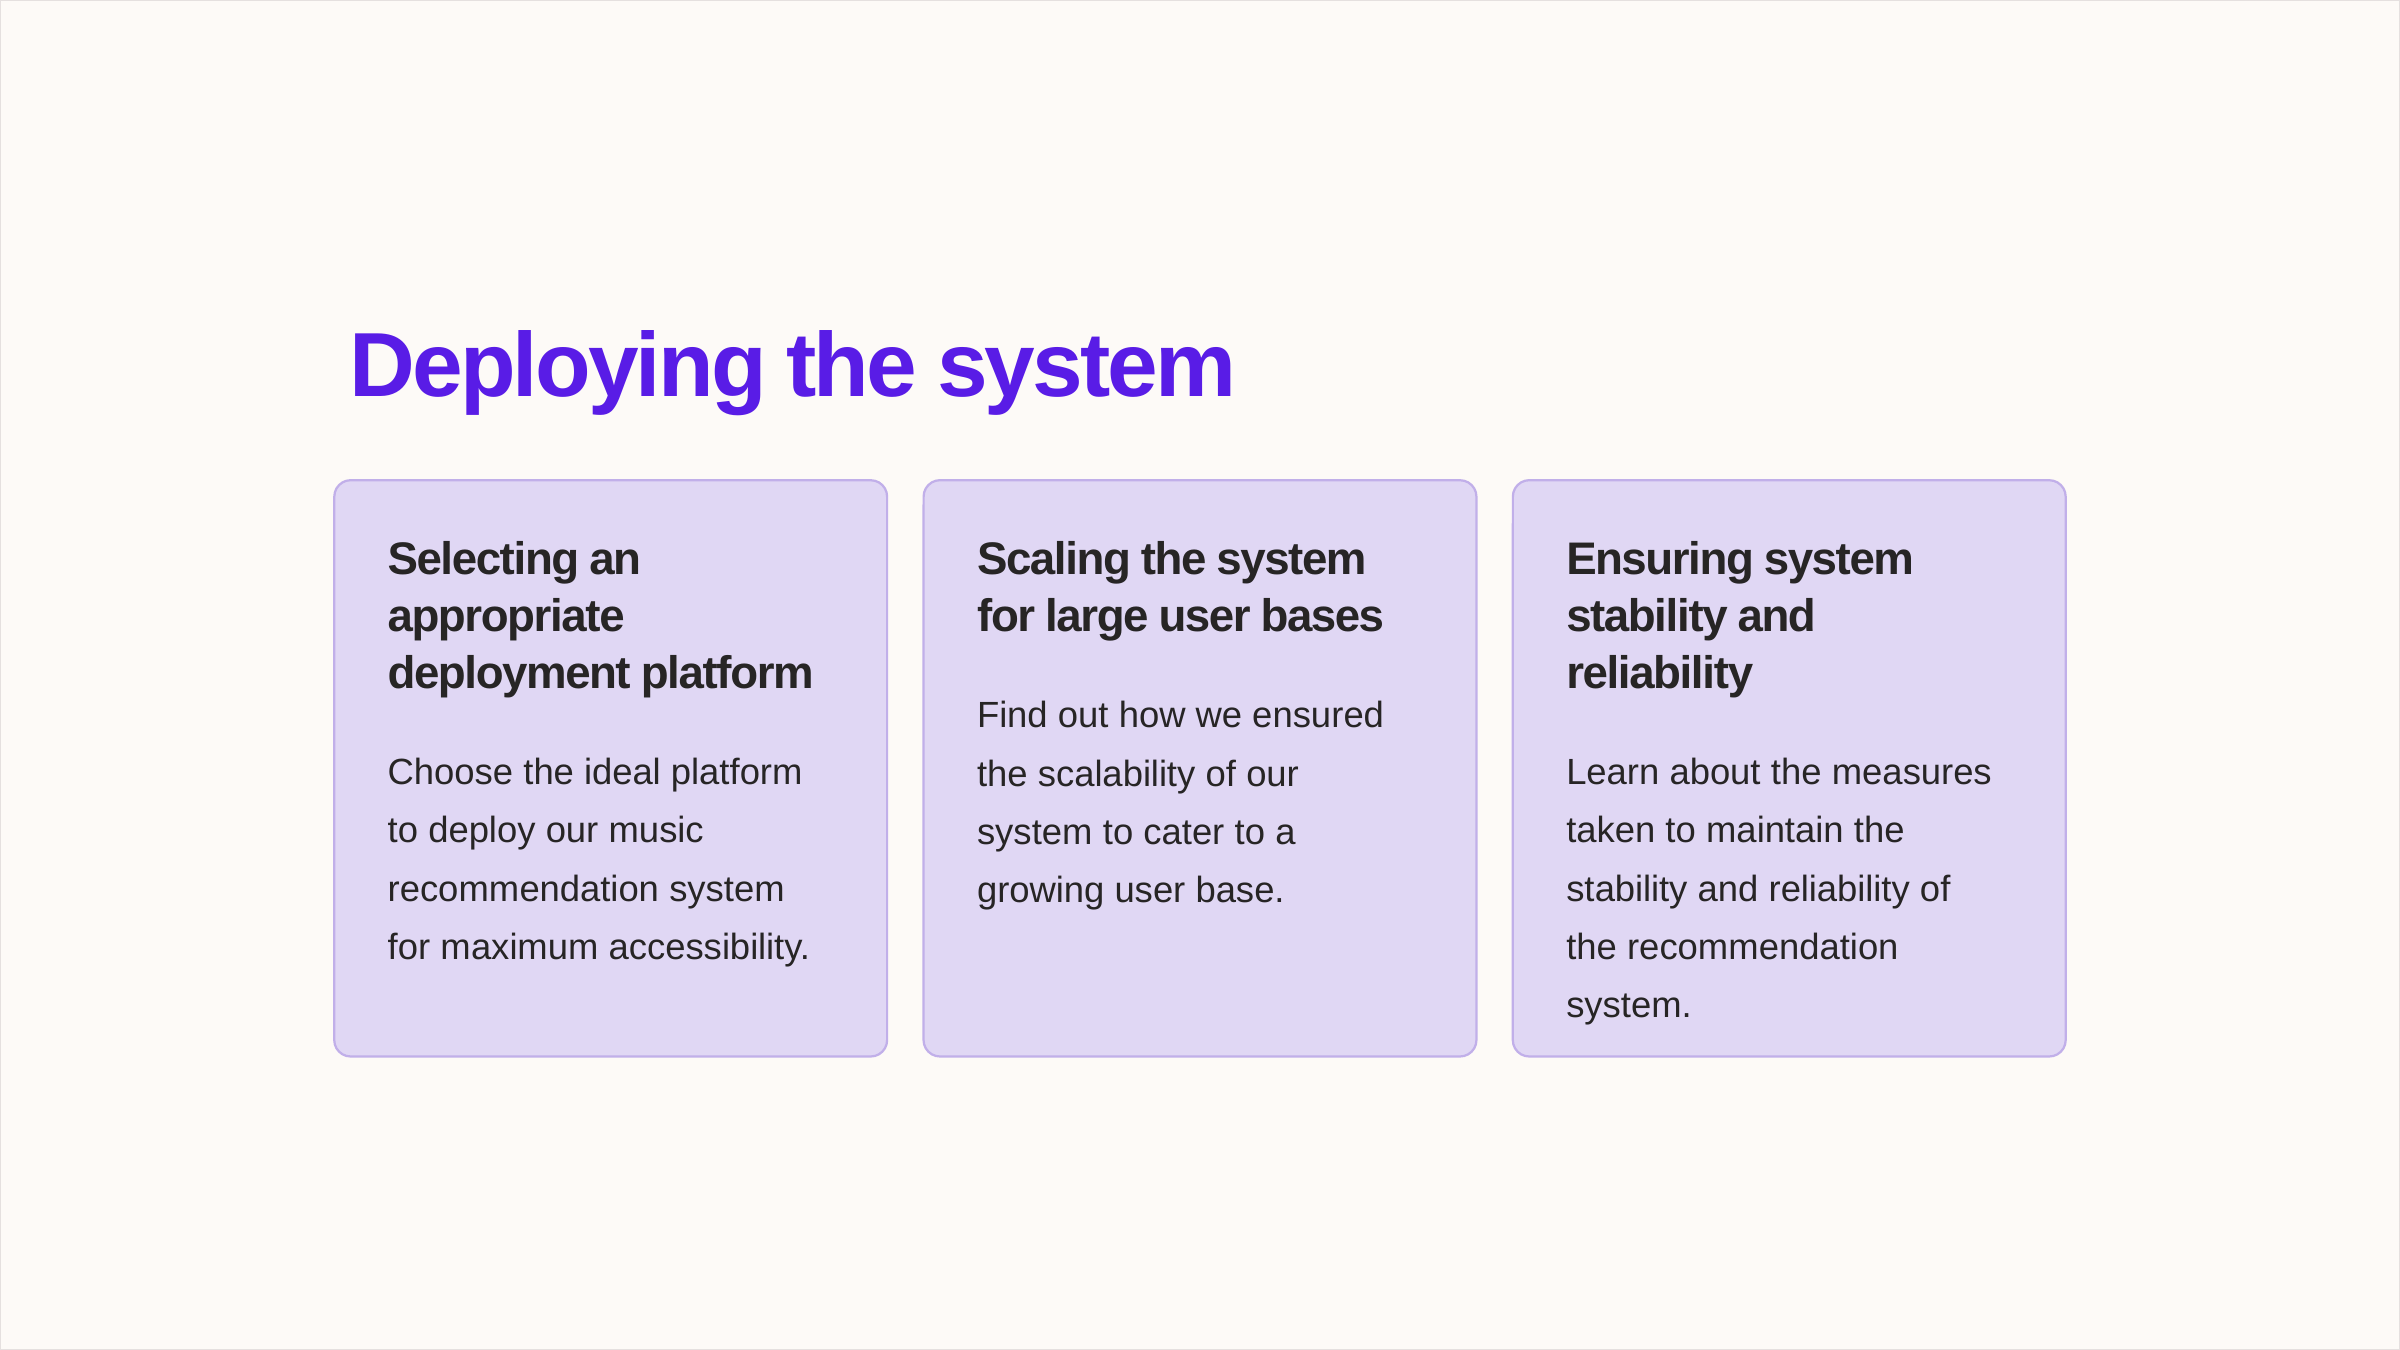

Deploying the system

Selecting an appropriate deployment platform
Scaling the system for large user bases
Ensuring system stability and reliability
Find out how we ensured the scalability of our system to cater to a growing user base.
Choose the ideal platform to deploy our music recommendation system for maximum accessibility.
Learn about the measures taken to maintain the stability and reliability of the recommendation system.